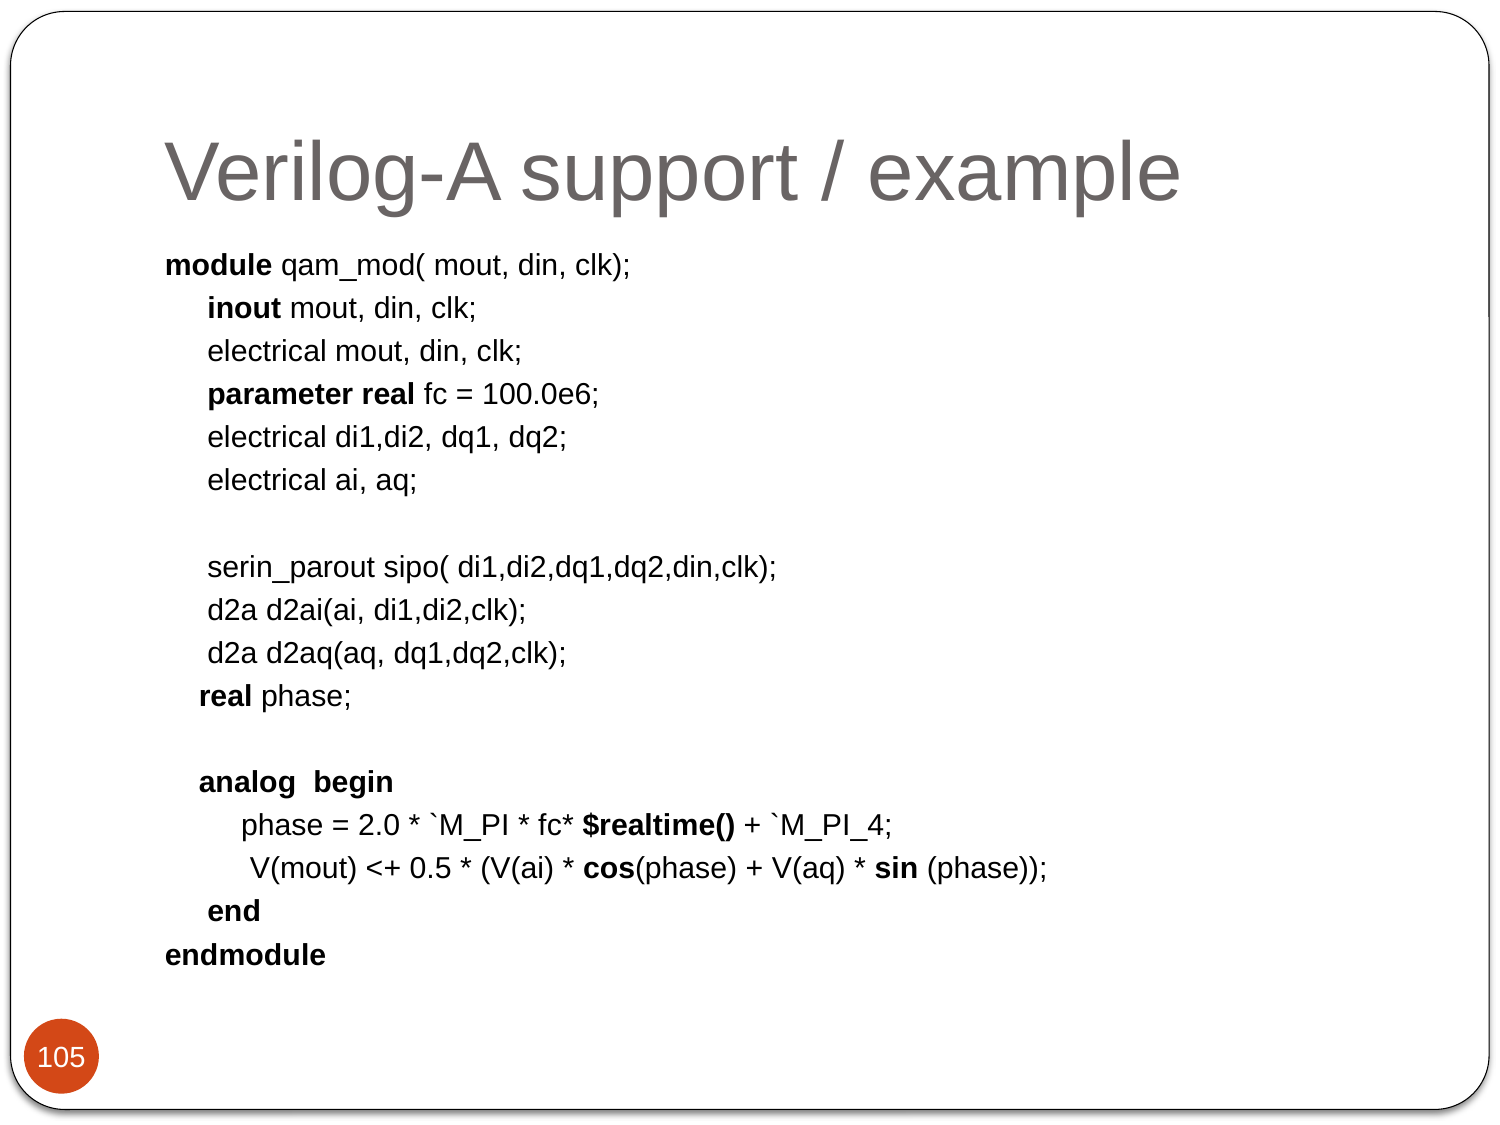

# Verilog-A support / example
module qam_mod( mout, din, clk);
     inout mout, din, clk;
     electrical mout, din, clk;
     parameter real fc = 100.0e6;
     electrical di1,di2, dq1, dq2;
     electrical ai, aq;

     serin_parout sipo( di1,di2,dq1,dq2,din,clk);
     d2a d2ai(ai, di1,di2,clk);
     d2a d2aq(aq, dq1,dq2,clk);
    real phase;

    analog  begin
         phase = 2.0 * `M_PI * fc* $realtime() + `M_PI_4;
          V(mout) <+ 0.5 * (V(ai) * cos(phase) + V(aq) * sin (phase));
     end
endmodule
105